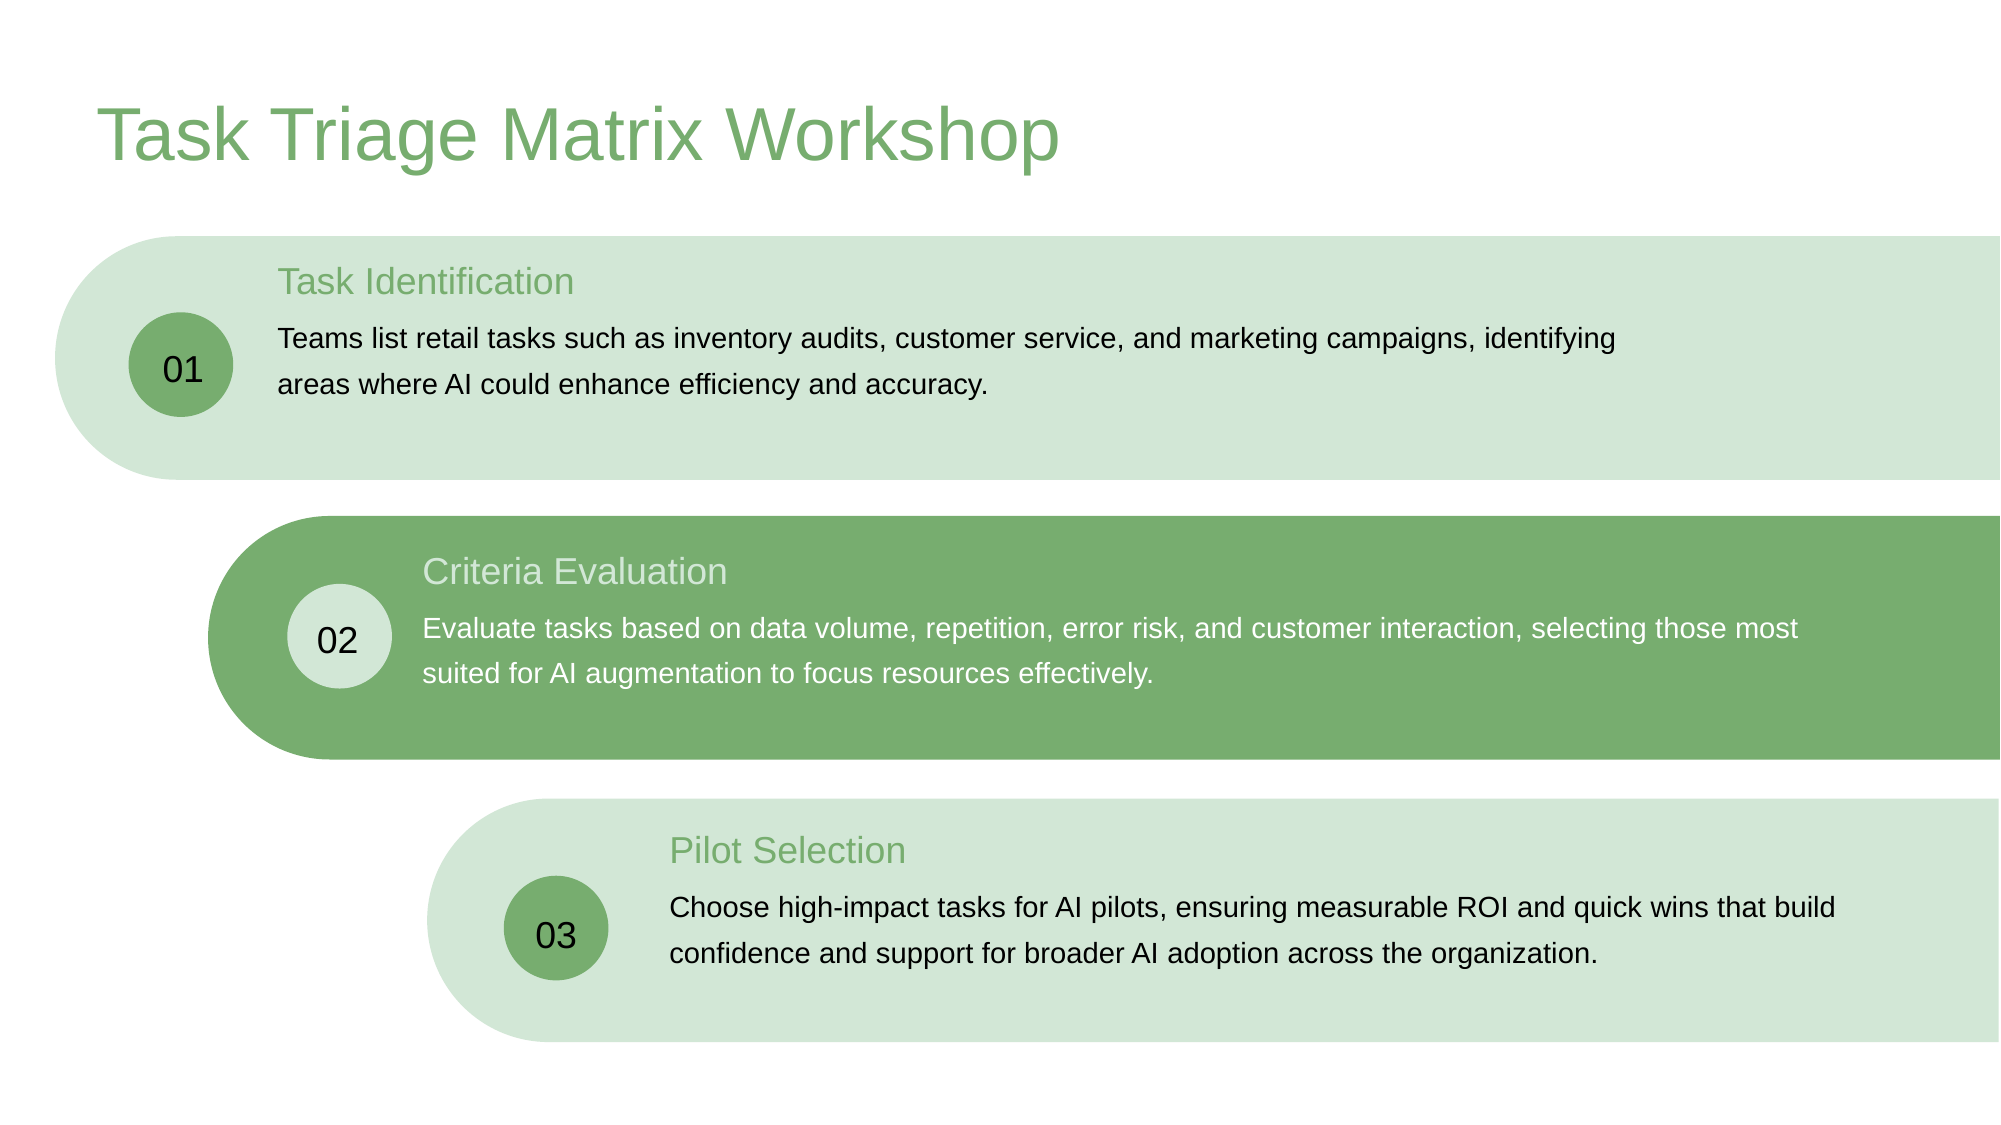

Task Triage Matrix Workshop

Task Identification
Teams list retail tasks such as inventory audits, customer service, and marketing campaigns, identifying areas where AI could enhance efficiency and accuracy.

01
Criteria Evaluation

Evaluate tasks based on data volume, repetition, error risk, and customer interaction, selecting those most suited for AI augmentation to focus resources effectively.

02
Pilot Selection
Choose high-impact tasks for AI pilots, ensuring measurable ROI and quick wins that build confidence and support for broader AI adoption across the organization.

03